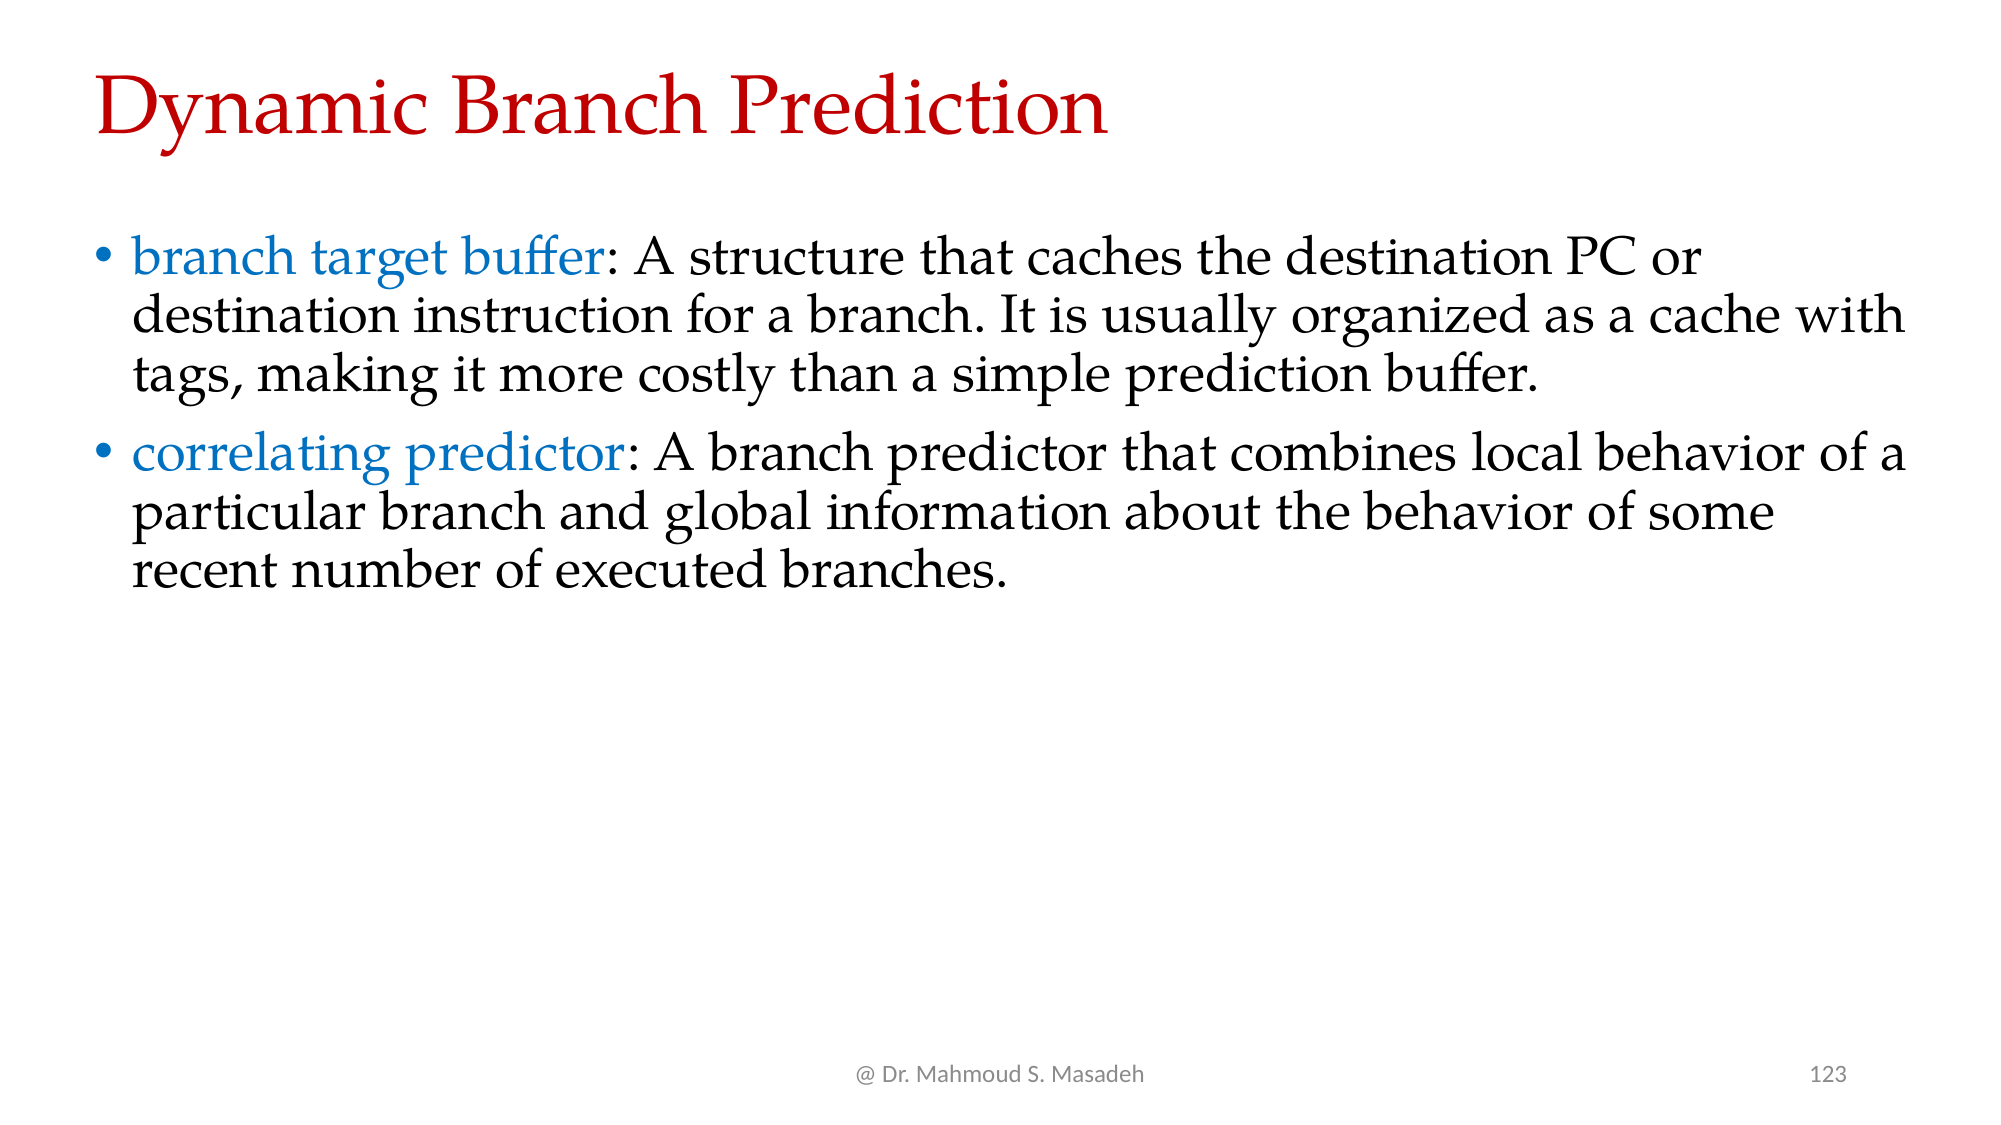

# Dynamic Branch Prediction
branch target buffer: A structure that caches the destination PC or destination instruction for a branch. It is usually organized as a cache with tags, making it more costly than a simple prediction buffer.
correlating predictor: A branch predictor that combines local behavior of a particular branch and global information about the behavior of some recent number of executed branches.
@ Dr. Mahmoud S. Masadeh
123